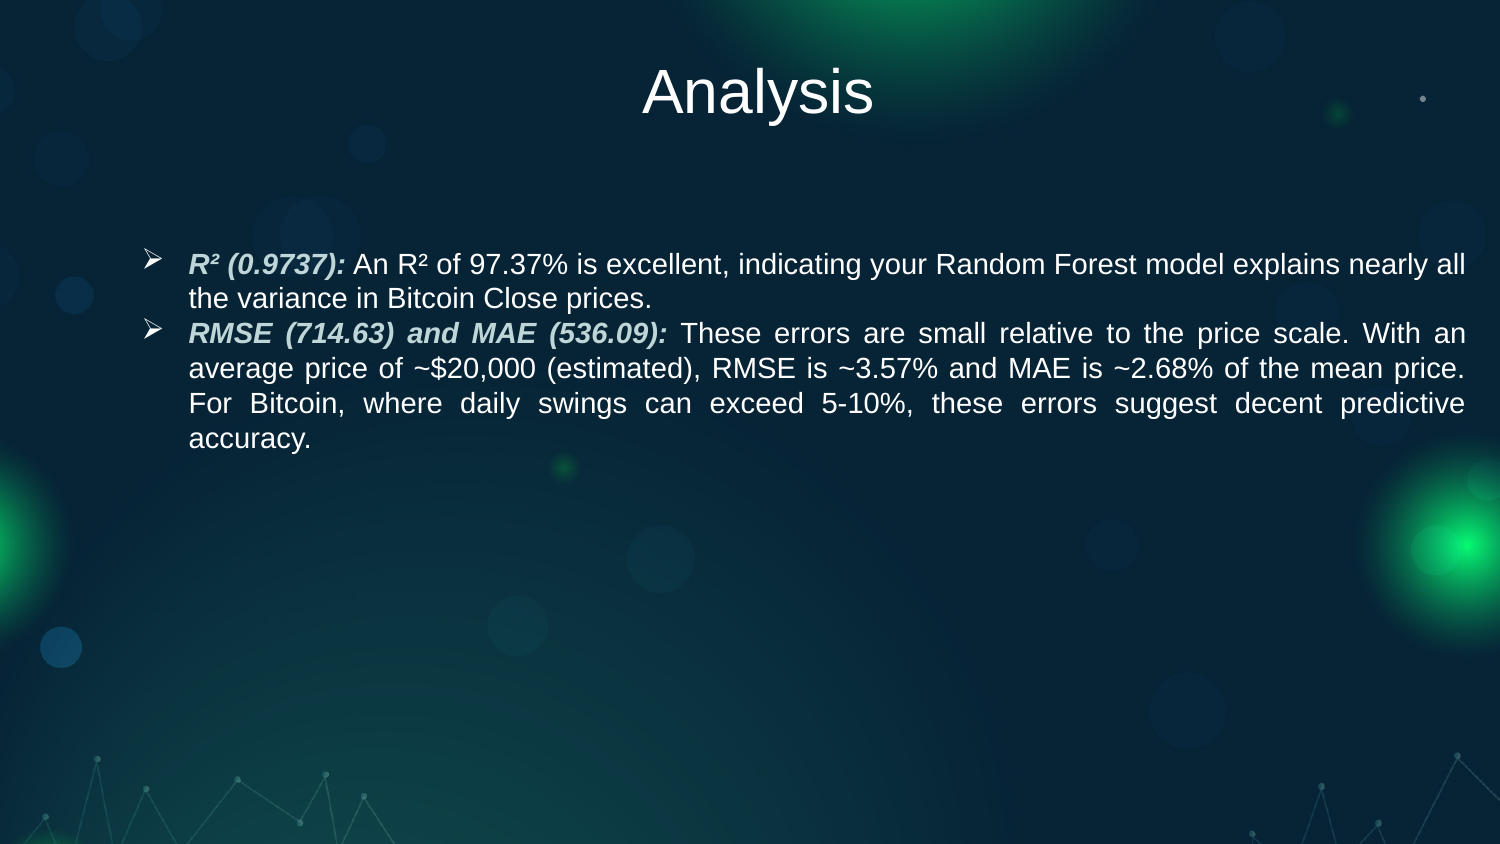

# Analysis
R² (0.9737): An R² of 97.37% is excellent, indicating your Random Forest model explains nearly all the variance in Bitcoin Close prices.
RMSE (714.63) and MAE (536.09): These errors are small relative to the price scale. With an average price of ~$20,000 (estimated), RMSE is ~3.57% and MAE is ~2.68% of the mean price. For Bitcoin, where daily swings can exceed 5-10%, these errors suggest decent predictive accuracy.